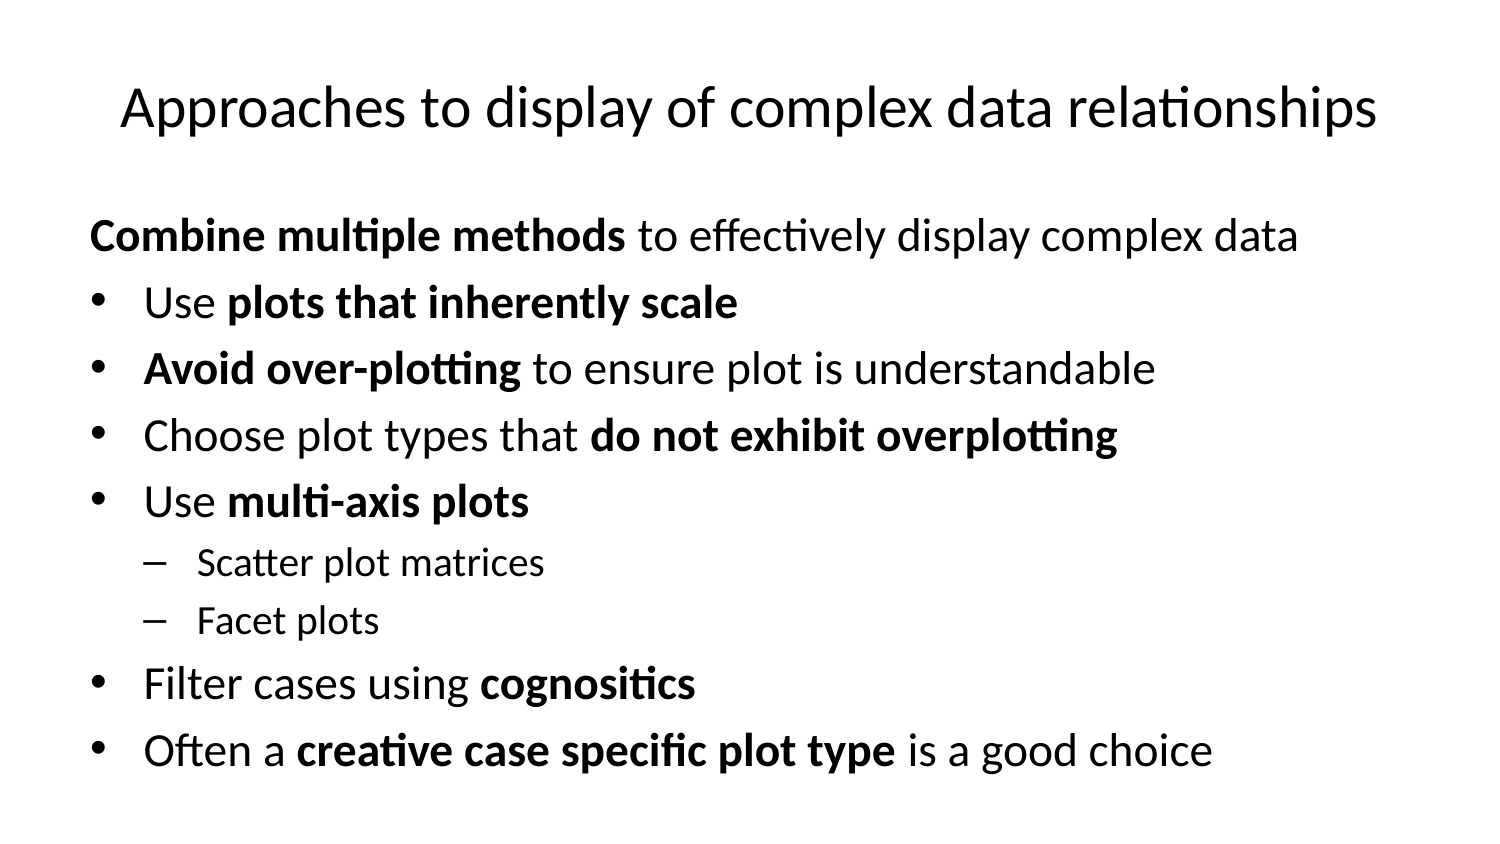

# Approaches to display of complex data relationships
Combine multiple methods to effectively display complex data
Use plots that inherently scale
Avoid over-plotting to ensure plot is understandable
Choose plot types that do not exhibit overplotting
Use multi-axis plots
Scatter plot matrices
Facet plots
Filter cases using cognositics
Often a creative case specific plot type is a good choice